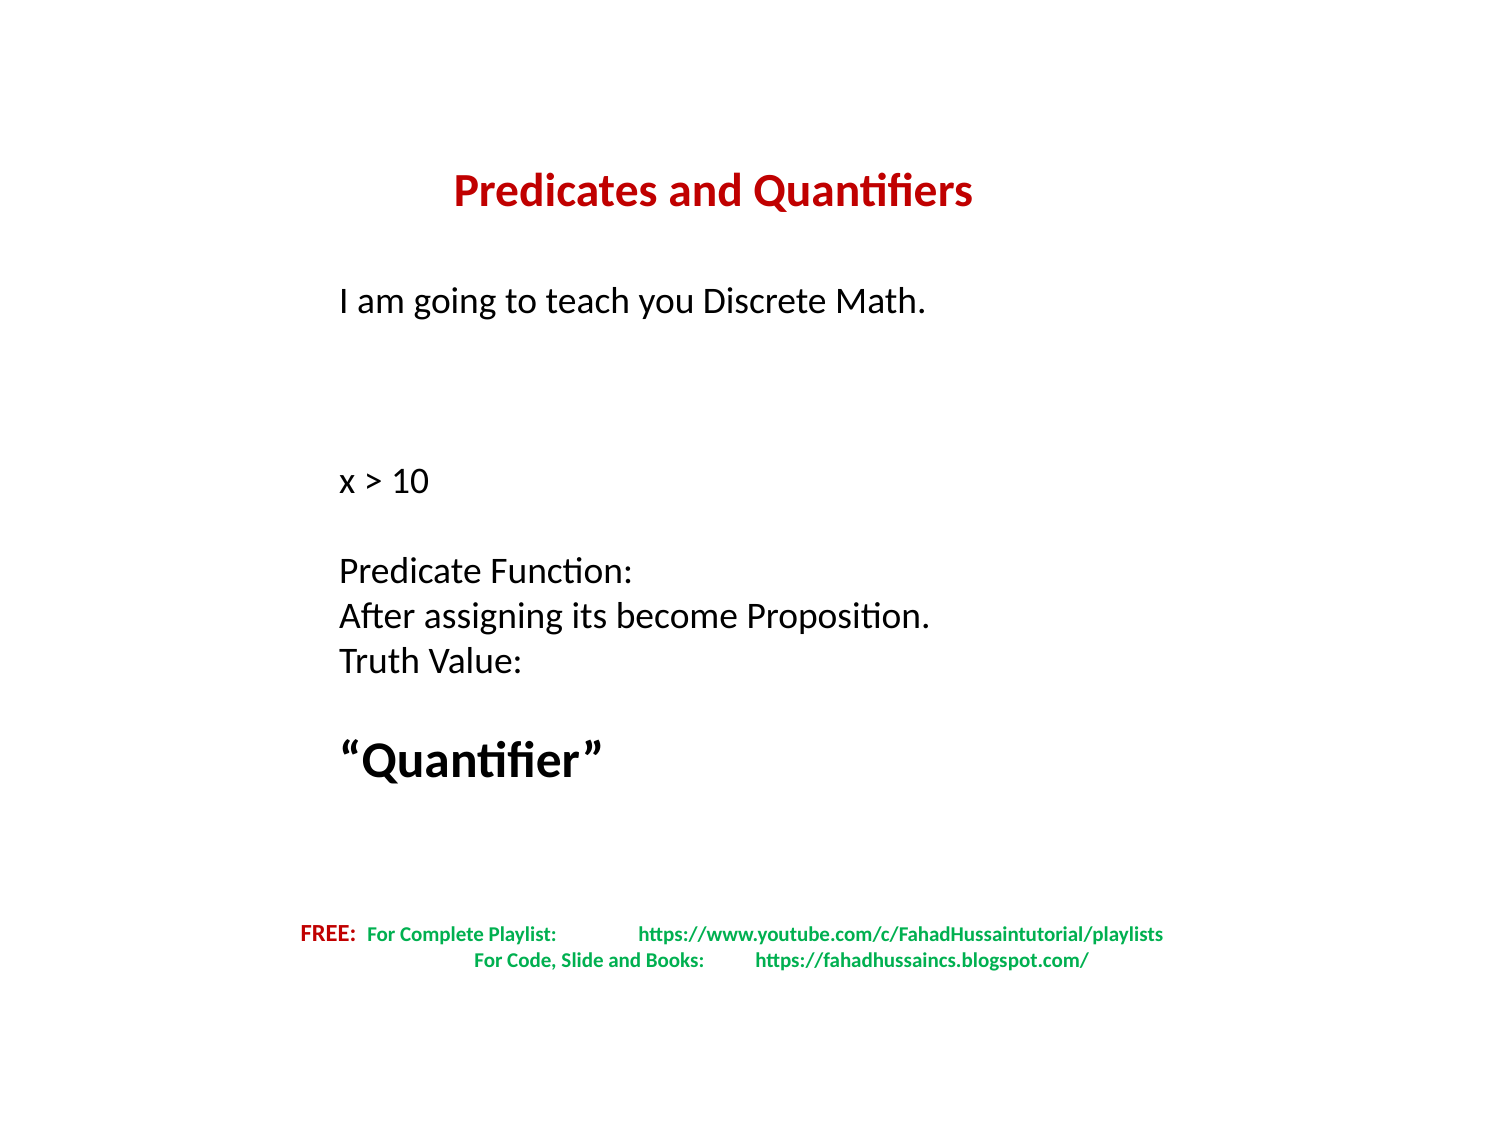

Predicates and Quantifiers
I am going to teach you Discrete Math.

x > 10

Predicate Function:
After assigning its become Proposition.
Truth Value:

“Quantifier”

FREE:  For Complete Playlist: 	        https://www.youtube.com/c/FahadHussaintutorial/playlists
	     For Code, Slide and Books:	 https://fahadhussaincs.blogspot.com/